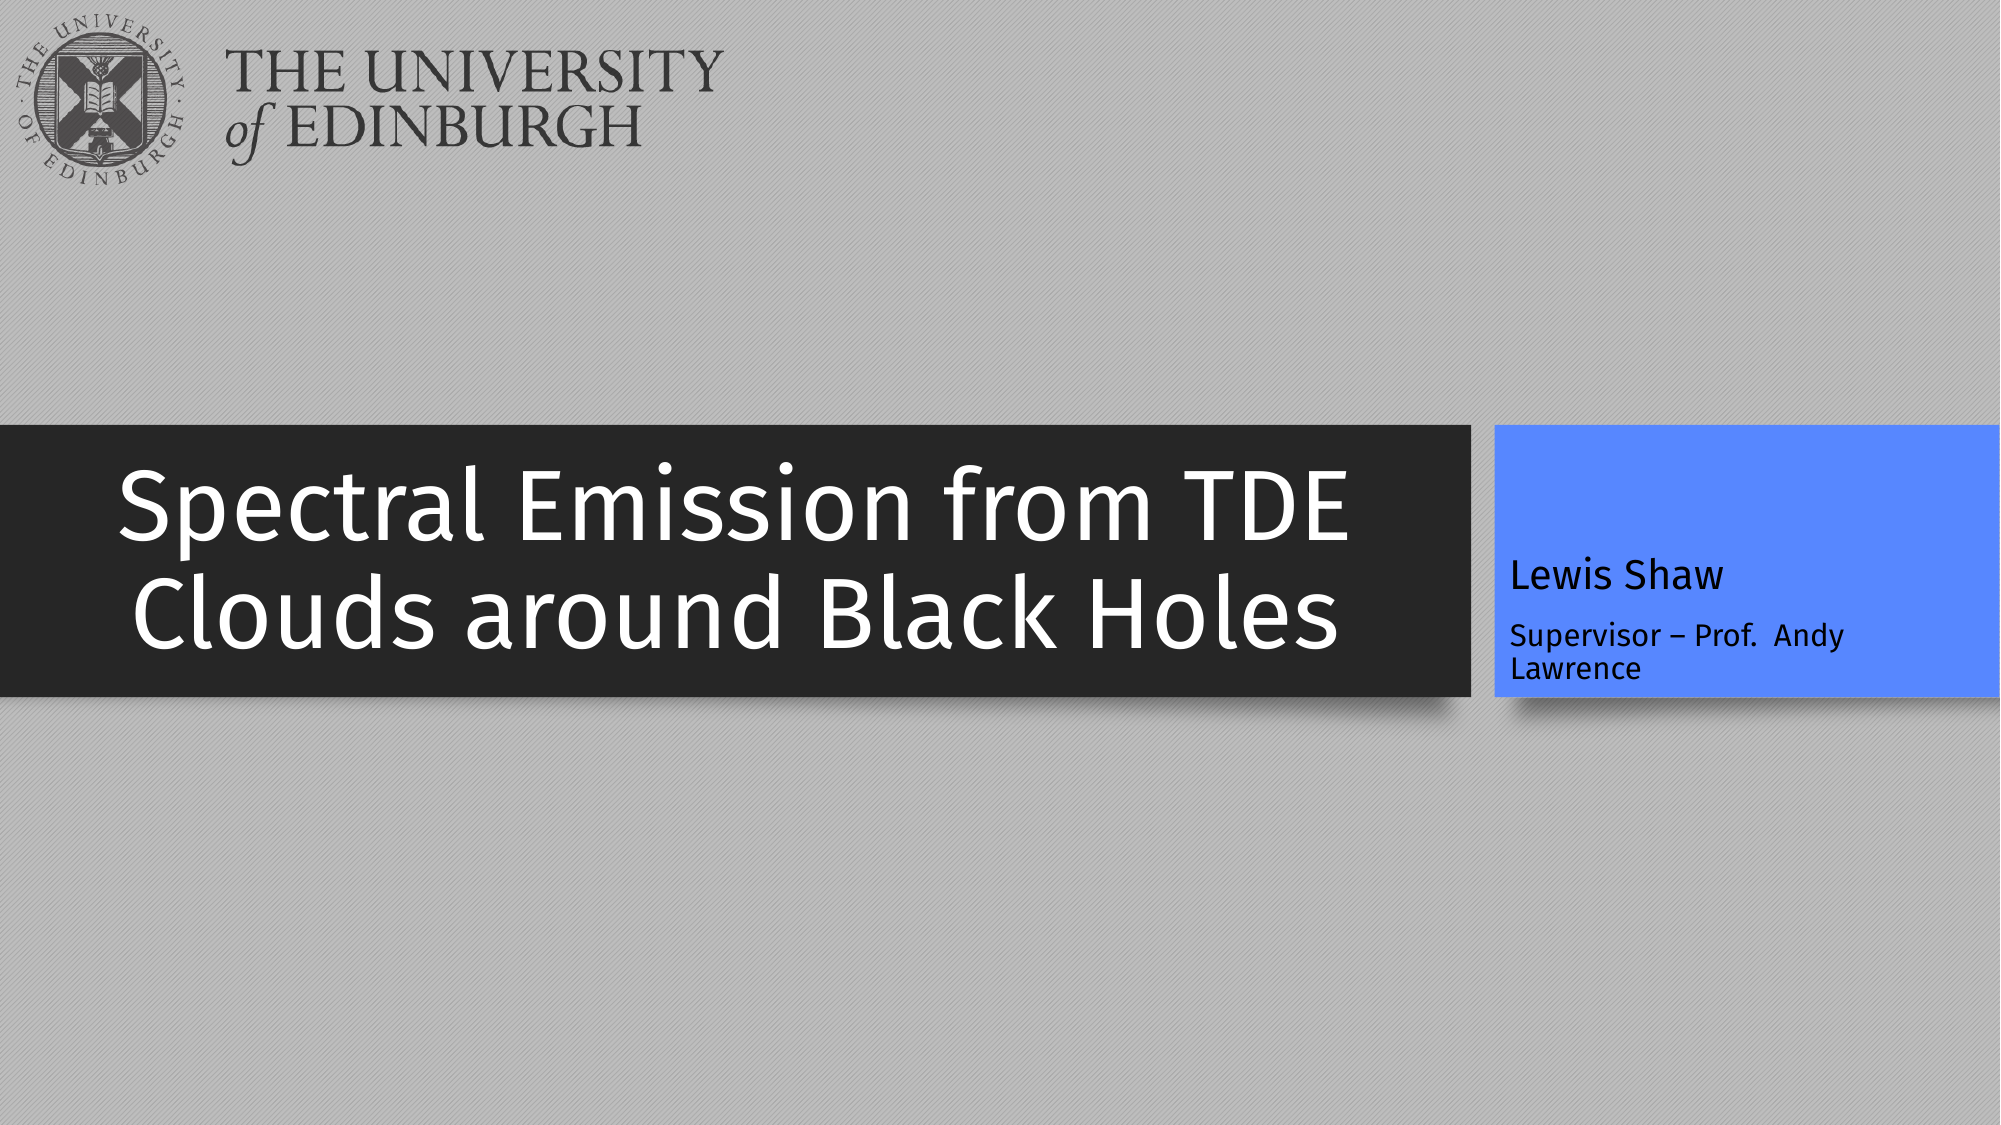

# Spectral Emission from TDE Clouds around Black Holes
Lewis Shaw
Supervisor – Prof.  Andy Lawrence